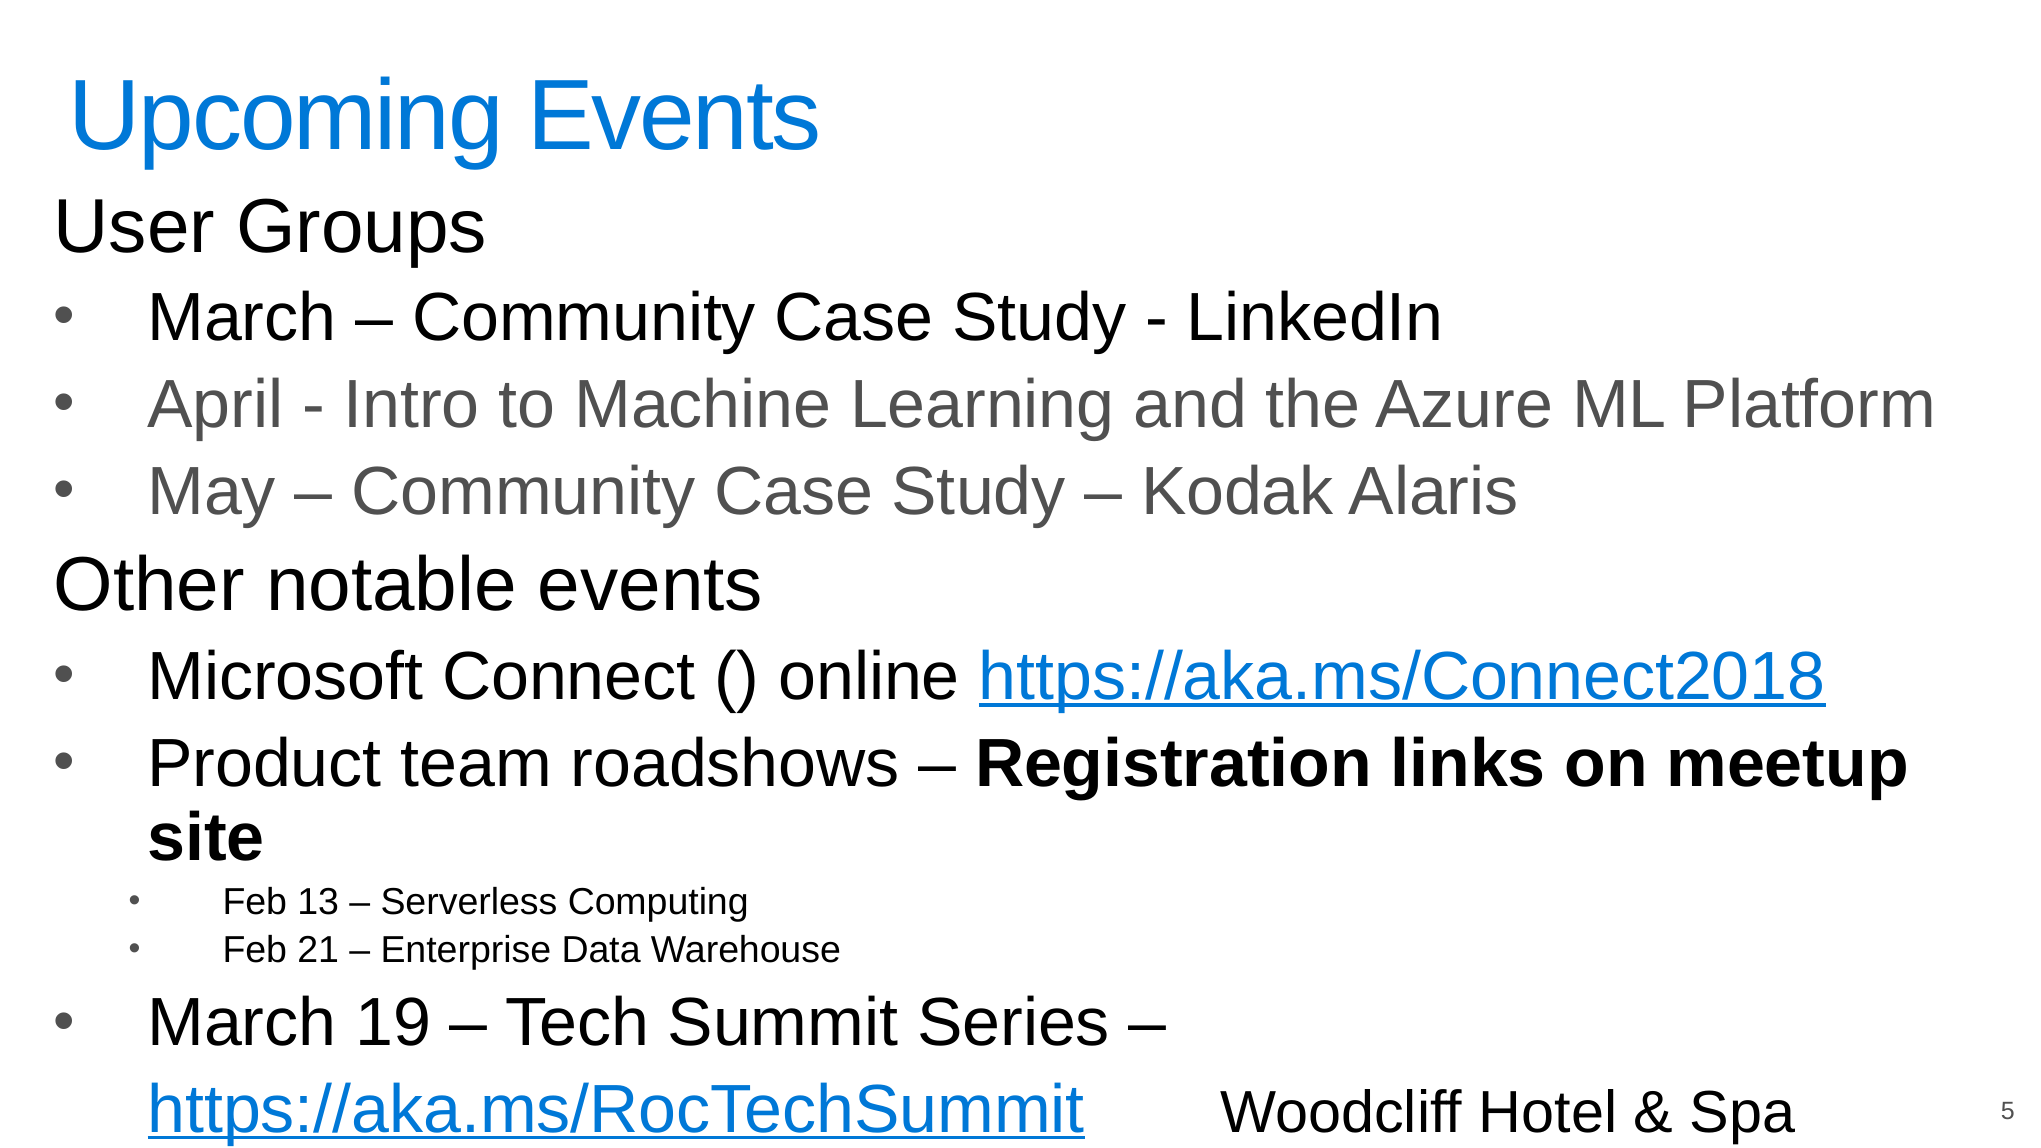

# Upcoming Events
User Groups
March – Community Case Study - LinkedIn
April - Intro to Machine Learning and the Azure ML Platform
May – Community Case Study – Kodak Alaris
Other notable events
Microsoft Connect () online https://aka.ms/Connect2018
Product team roadshows – Registration links on meetup site
Feb 13 – Serverless Computing
Feb 21 – Enterprise Data Warehouse
March 19 – Tech Summit Series – https://aka.ms/RocTechSummit
	 Woodcliff Hotel & Spa

5